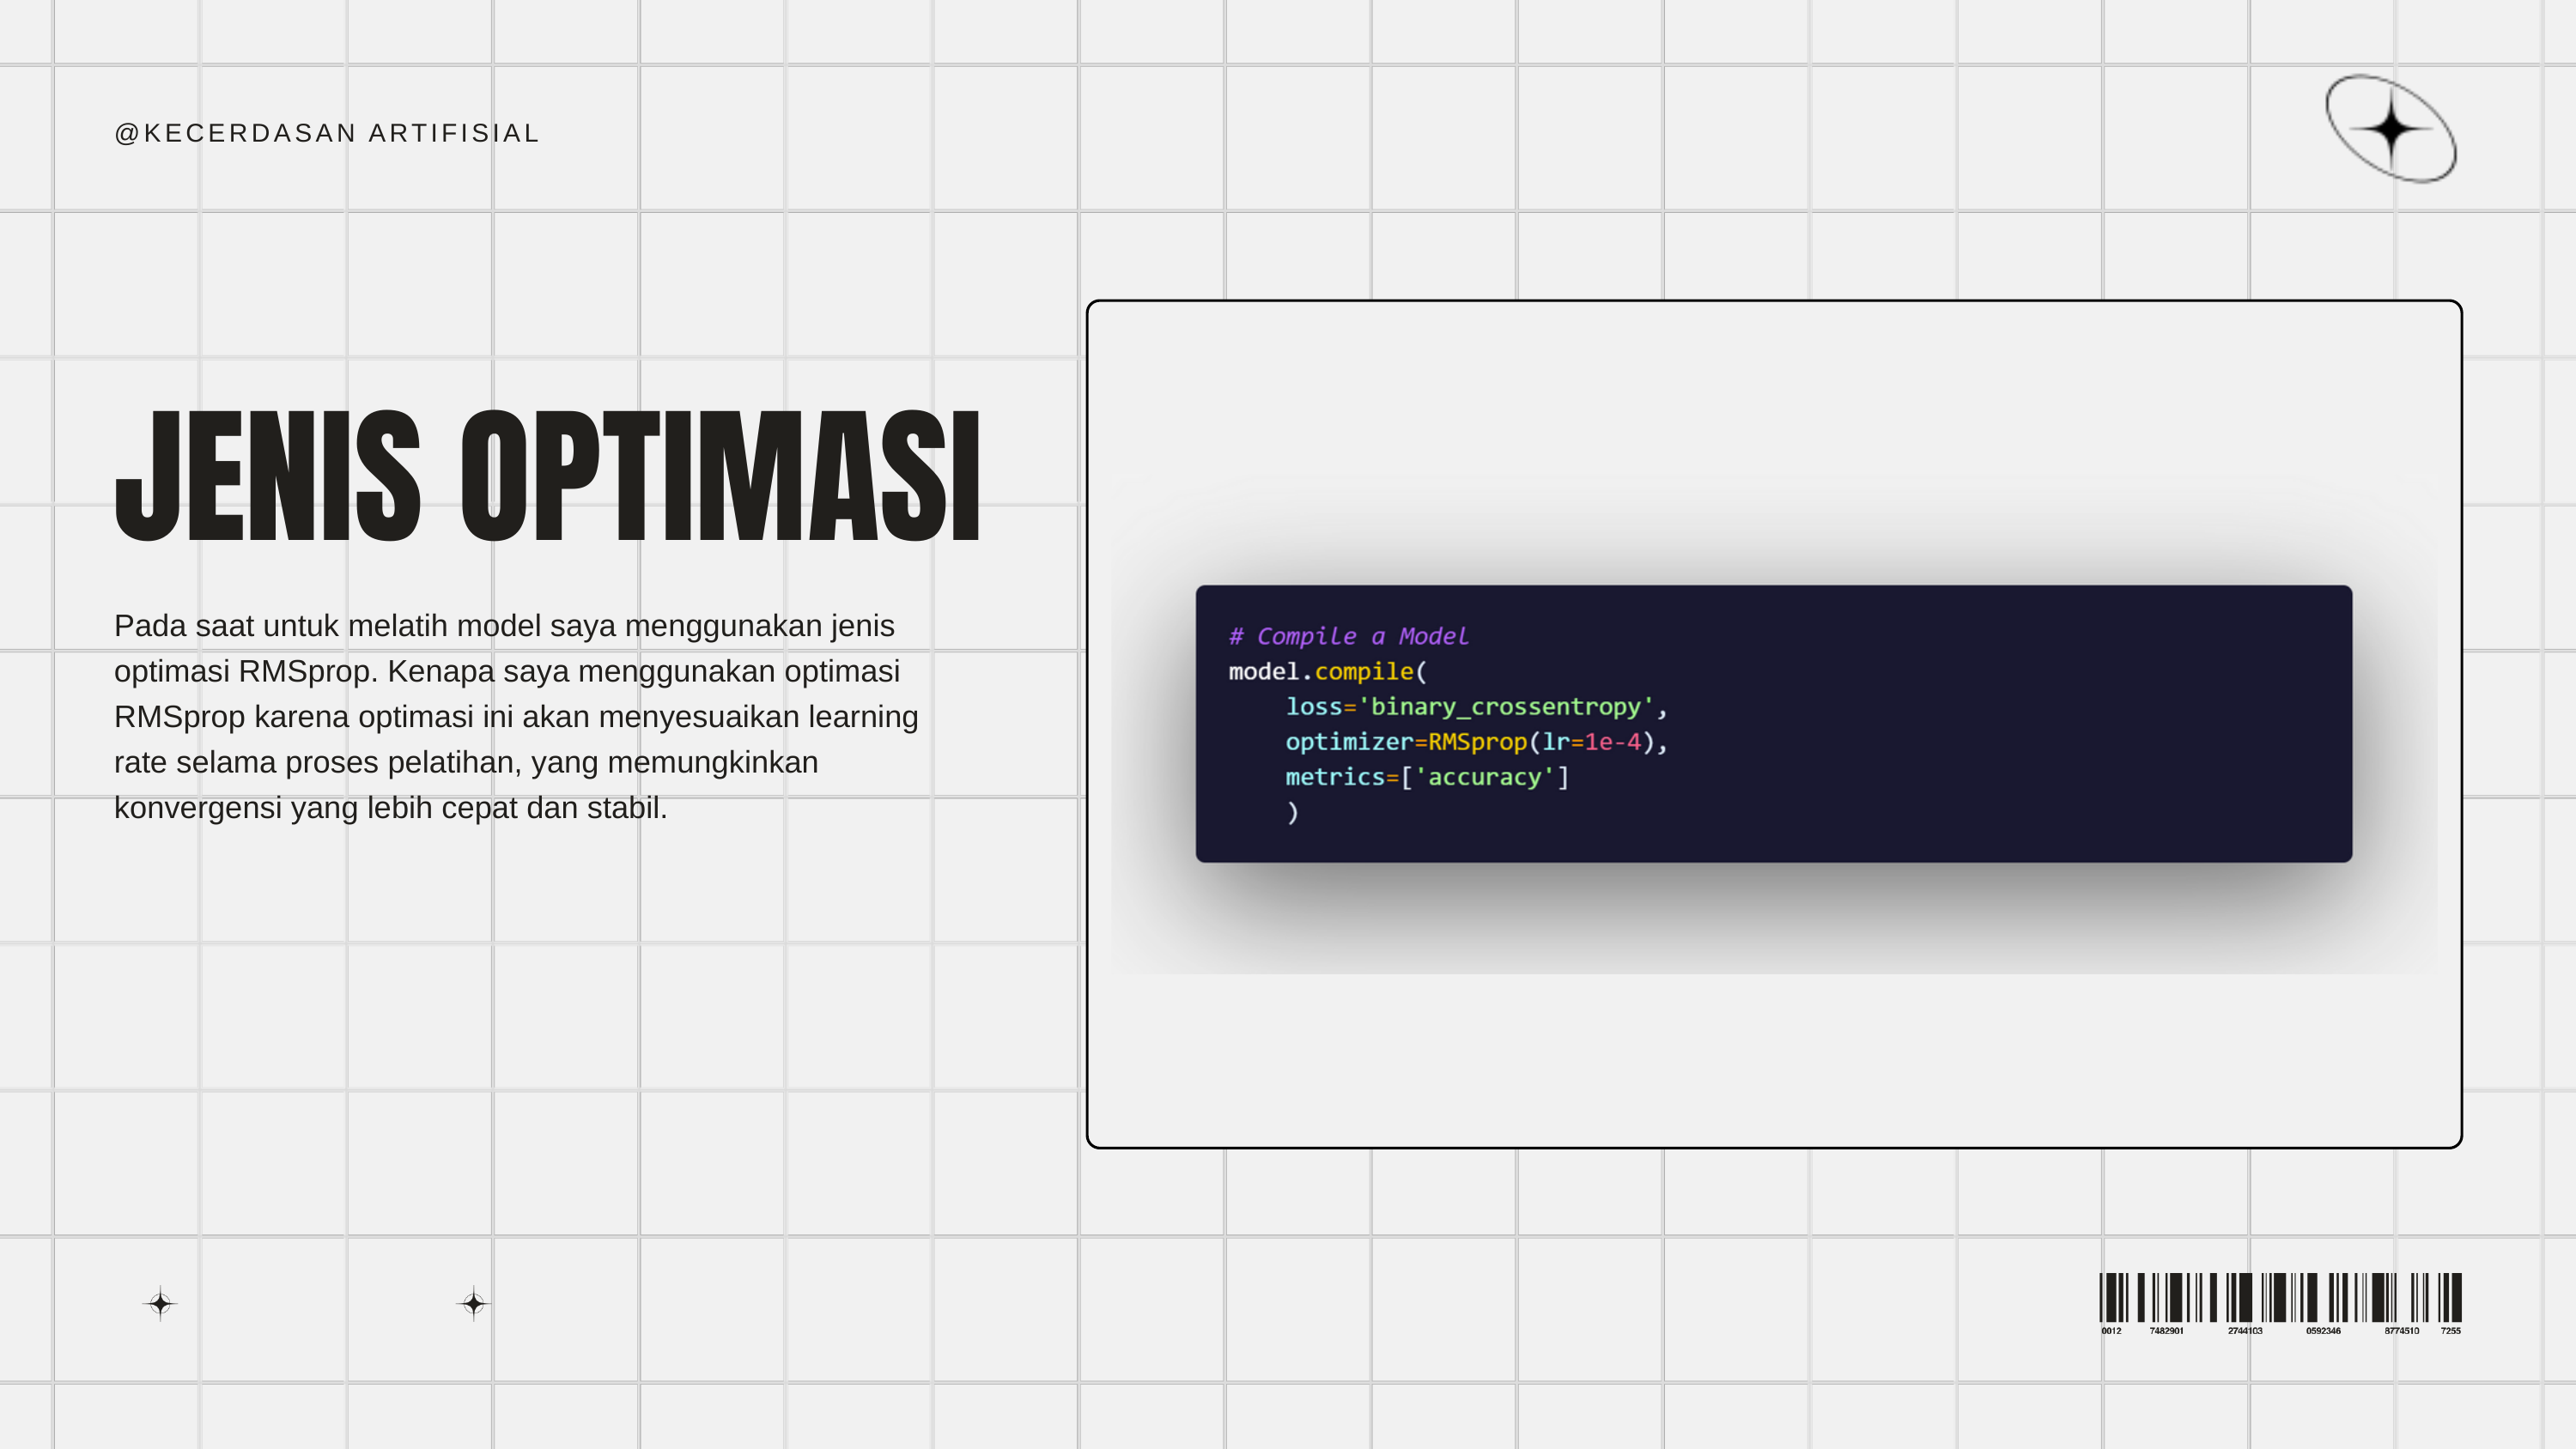

@KECERDASAN ARTIFISIAL

JENIS OPTIMASI

Pada saat untuk melatih model saya menggunakan jenis optimasi RMSprop. Kenapa saya menggunakan optimasi RMSprop karena optimasi ini akan menyesuaikan learning rate selama proses pelatihan, yang memungkinkan konvergensi yang lebih cepat dan stabil.